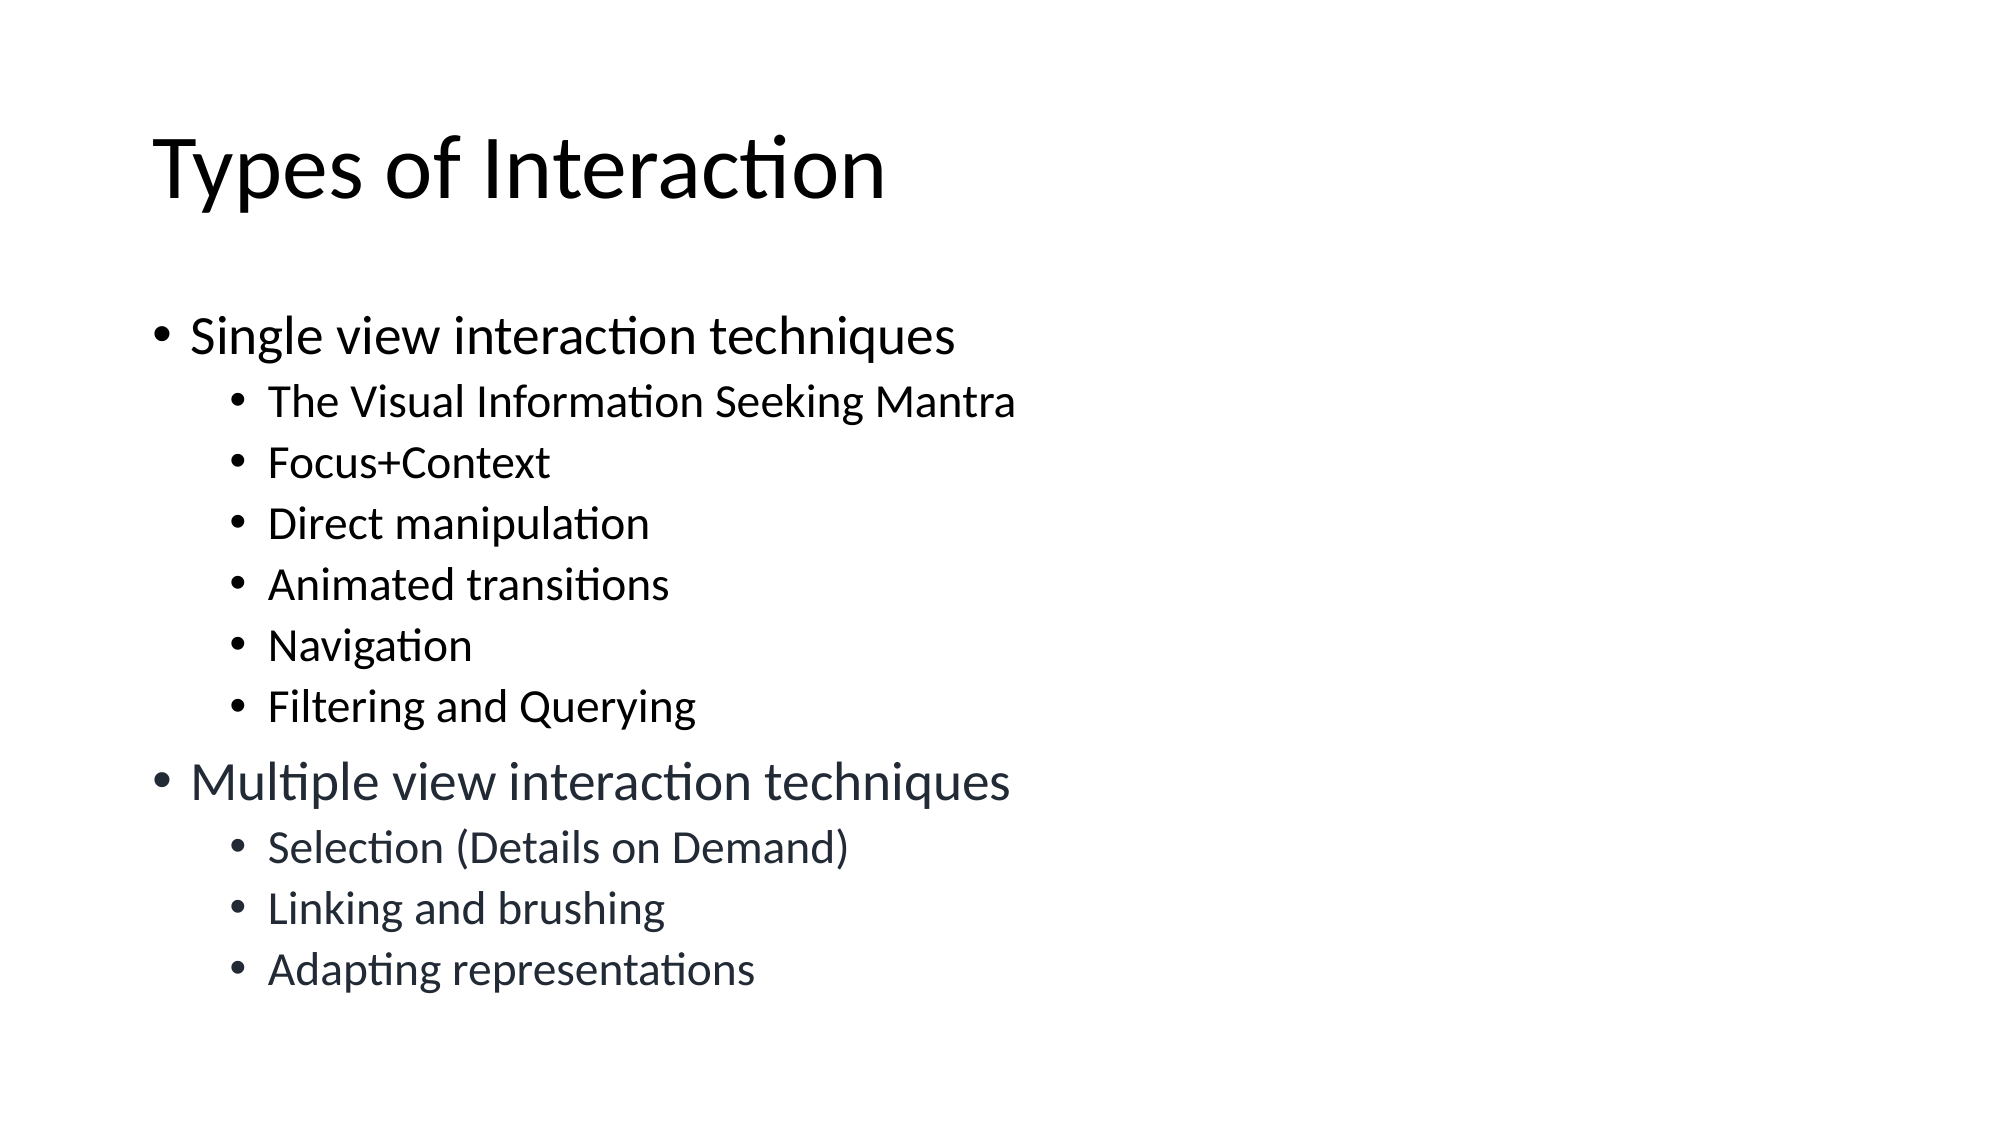

# Types of Interaction
Single view interaction techniques
The Visual Information Seeking Mantra
Focus+Context
Direct manipulation
Animated transitions
Navigation
Filtering and Querying
Multiple view interaction techniques
Selection (Details on Demand)
Linking and brushing
Adapting representations